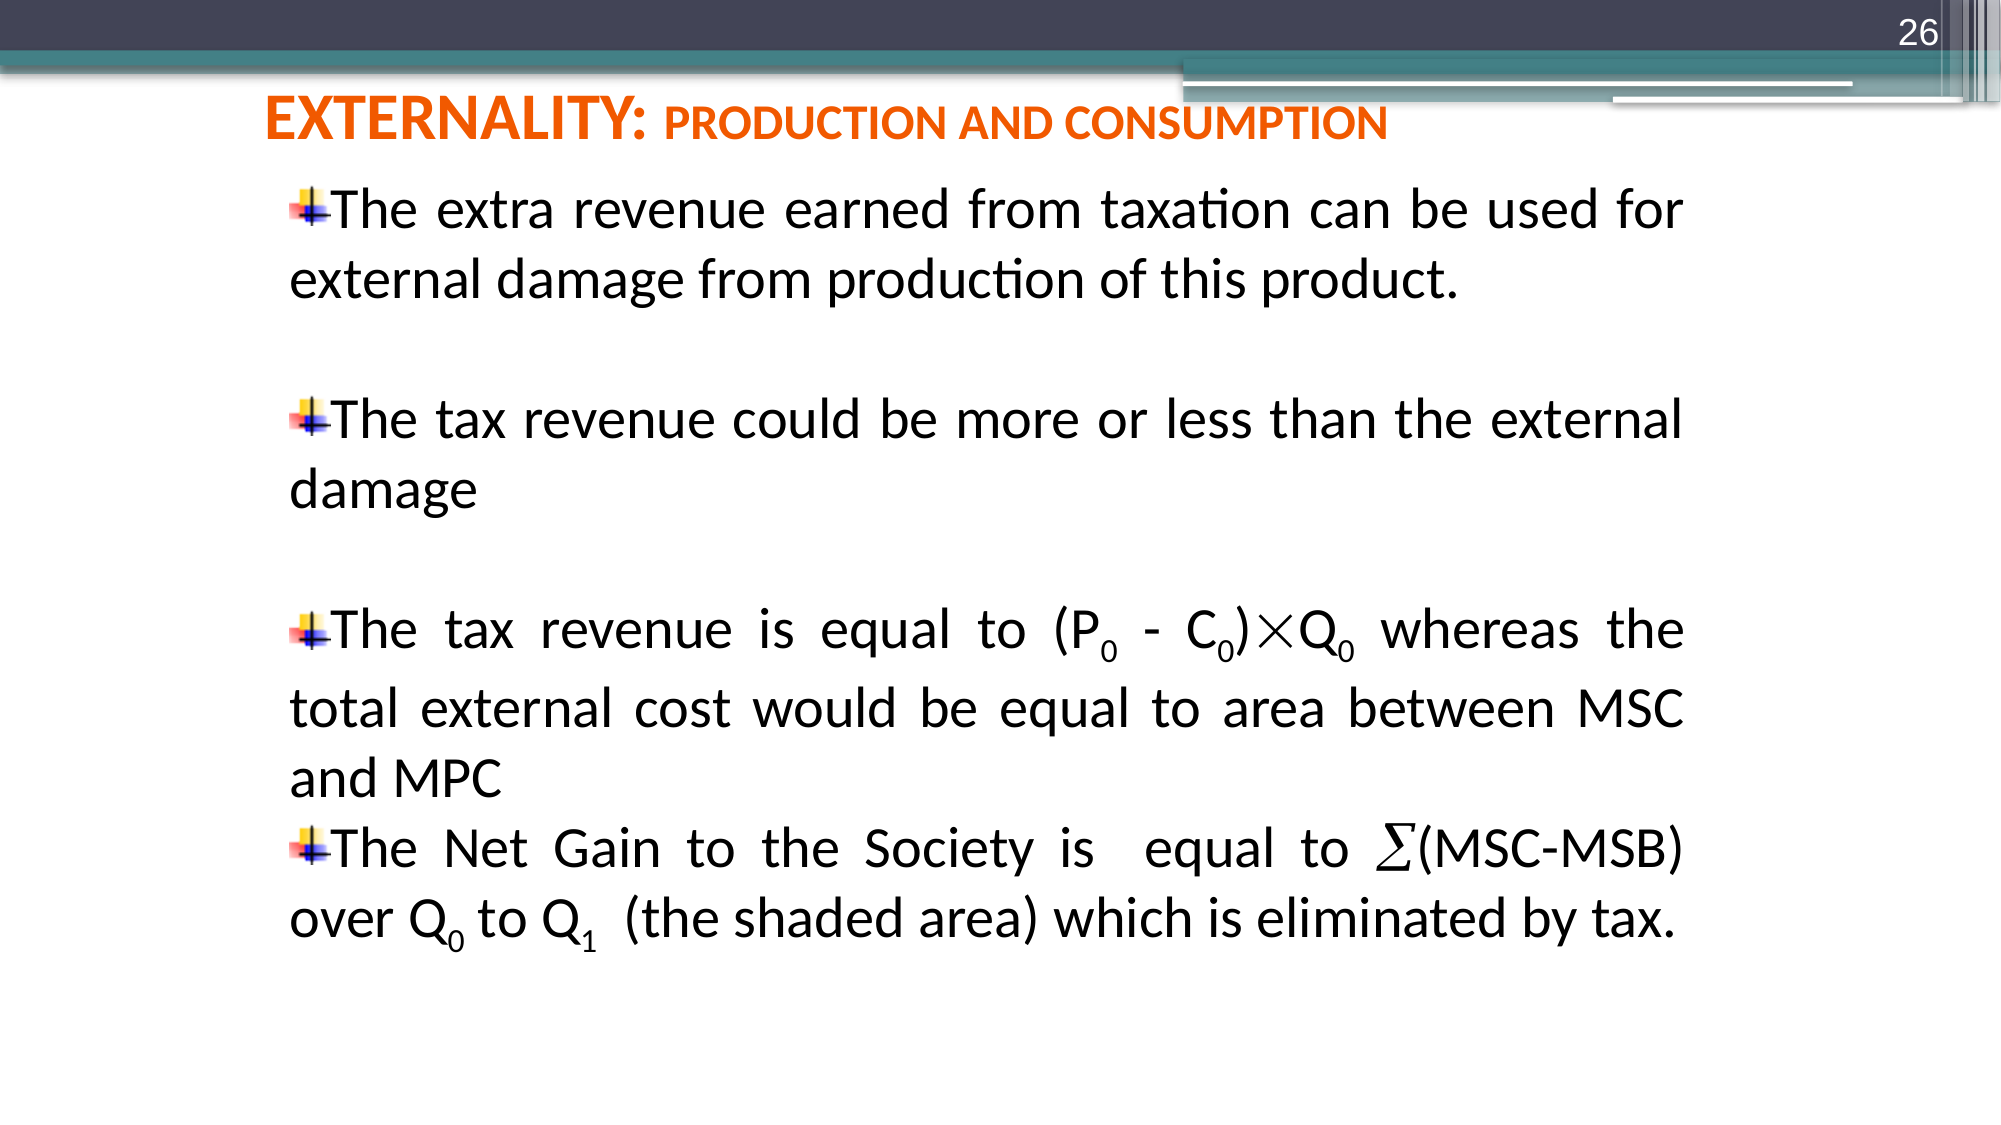

26
externality: Production and Consumption
The extra revenue earned from taxation can be used for external damage from production of this product.

The tax revenue could be more or less than the external damage

The tax revenue is equal to (P0 - C0)×Q0 whereas the total external cost would be equal to area between MSC and MPC
The Net Gain to the Society is  equal to ∑(MSC-MSB) over Q0 to Q1  (the shaded area) which is eliminated by tax.